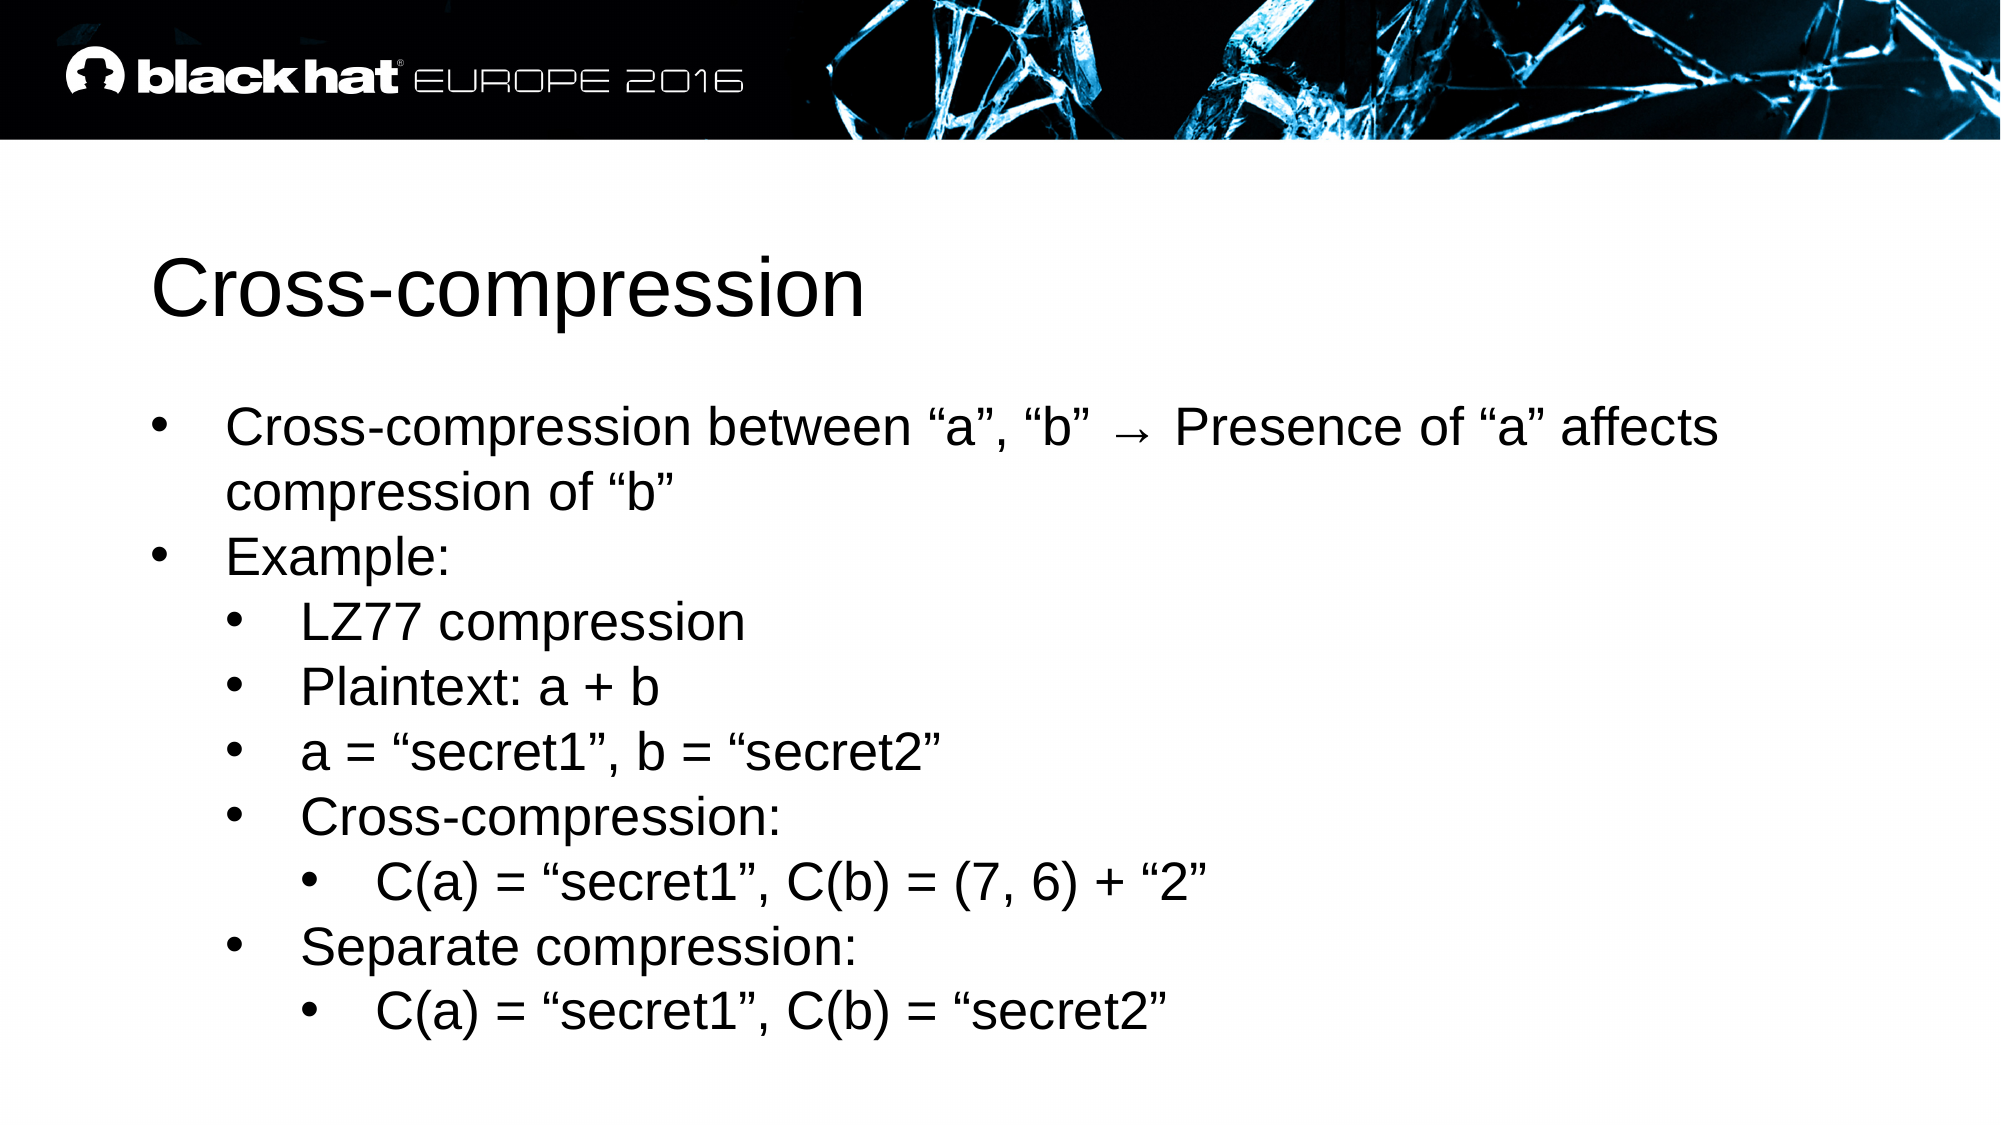

Cross-compression
Cross-compression between “a”, “b” → Presence of “a” affects compression of “b”
Example:
LZ77 compression
Plaintext: a + b
a = “secret1”, b = “secret2”
Cross-compression:
C(a) = “secret1”, C(b) = (7, 6) + “2”
Separate compression:
C(a) = “secret1”, C(b) = “secret2”